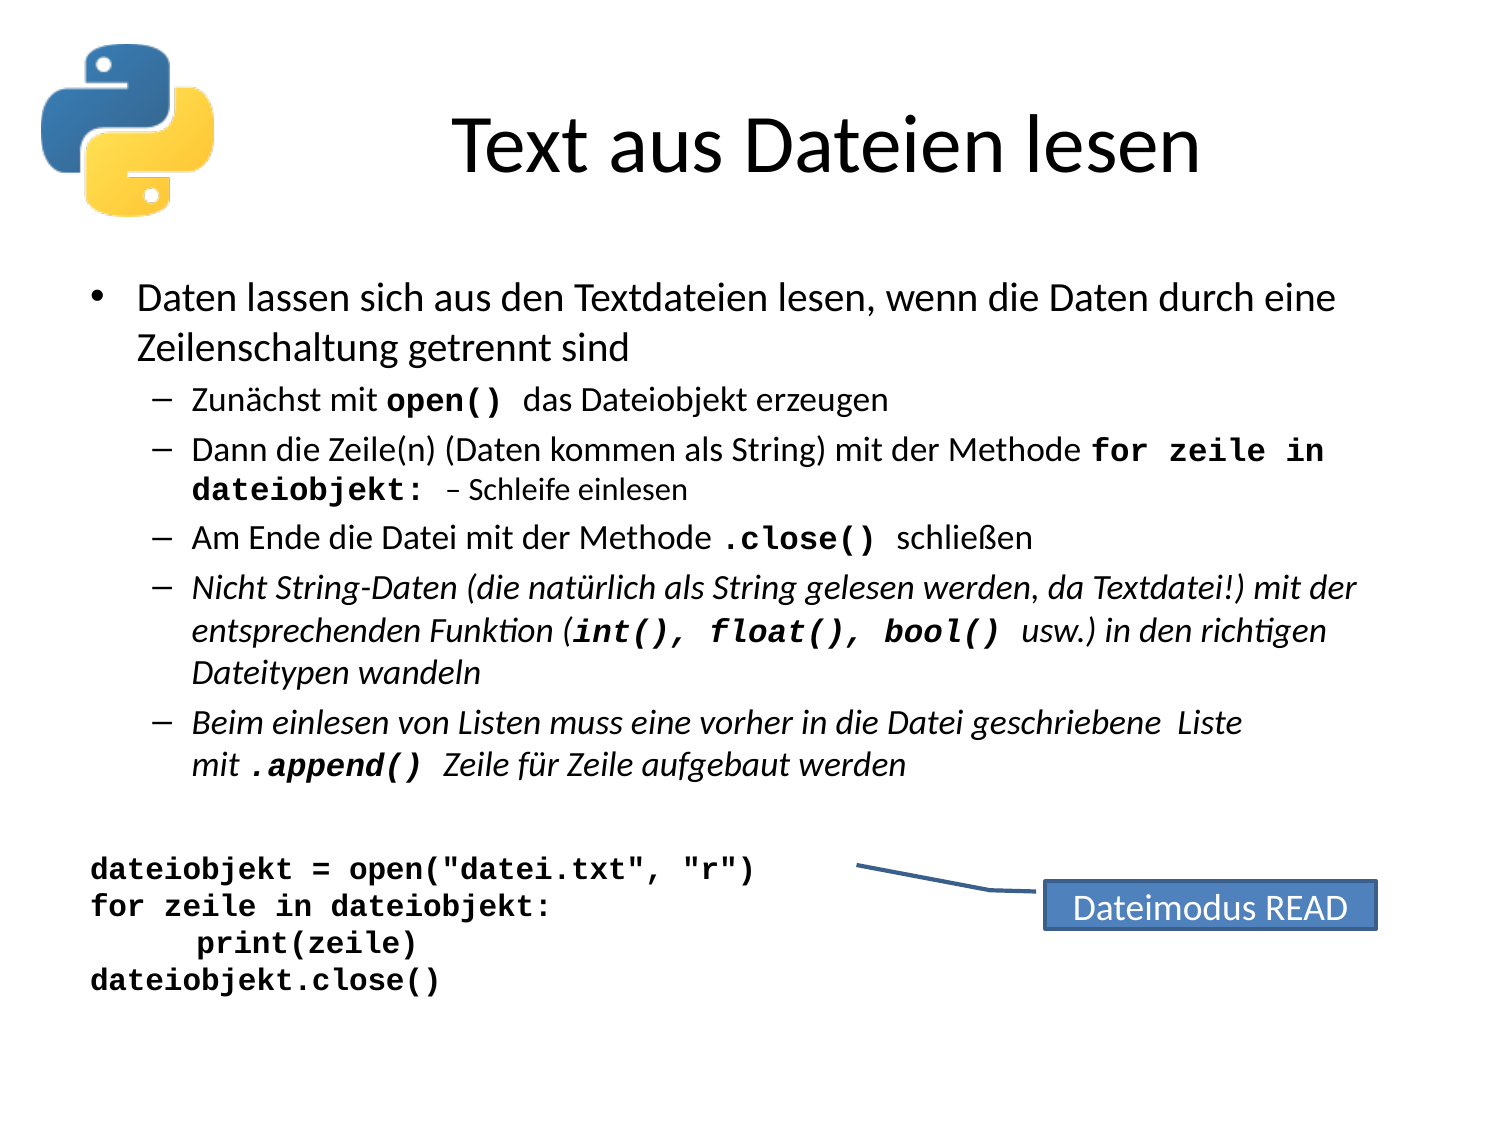

# Text aus Dateien lesen
Daten lassen sich aus den Textdateien lesen, wenn die Daten durch eine Zeilenschaltung getrennt sind
Zunächst mit open() das Dateiobjekt erzeugen
Dann die Zeile(n) (Daten kommen als String) mit der Methode for zeile in dateiobjekt: – Schleife einlesen
Am Ende die Datei mit der Methode .close() schließen
Nicht String-Daten (die natürlich als String gelesen werden, da Textdatei!) mit der  entsprechenden Funktion (int(), float(), bool() usw.) in den richtigen Dateitypen wandeln
Beim einlesen von Listen muss eine vorher in die Datei geschriebene  Liste mit .append() Zeile für Zeile aufgebaut werden

dateiobjekt = open("datei.txt", "r")
for zeile in dateiobjekt:
	print(zeile)
dateiobjekt.close()
Dateimodus READ